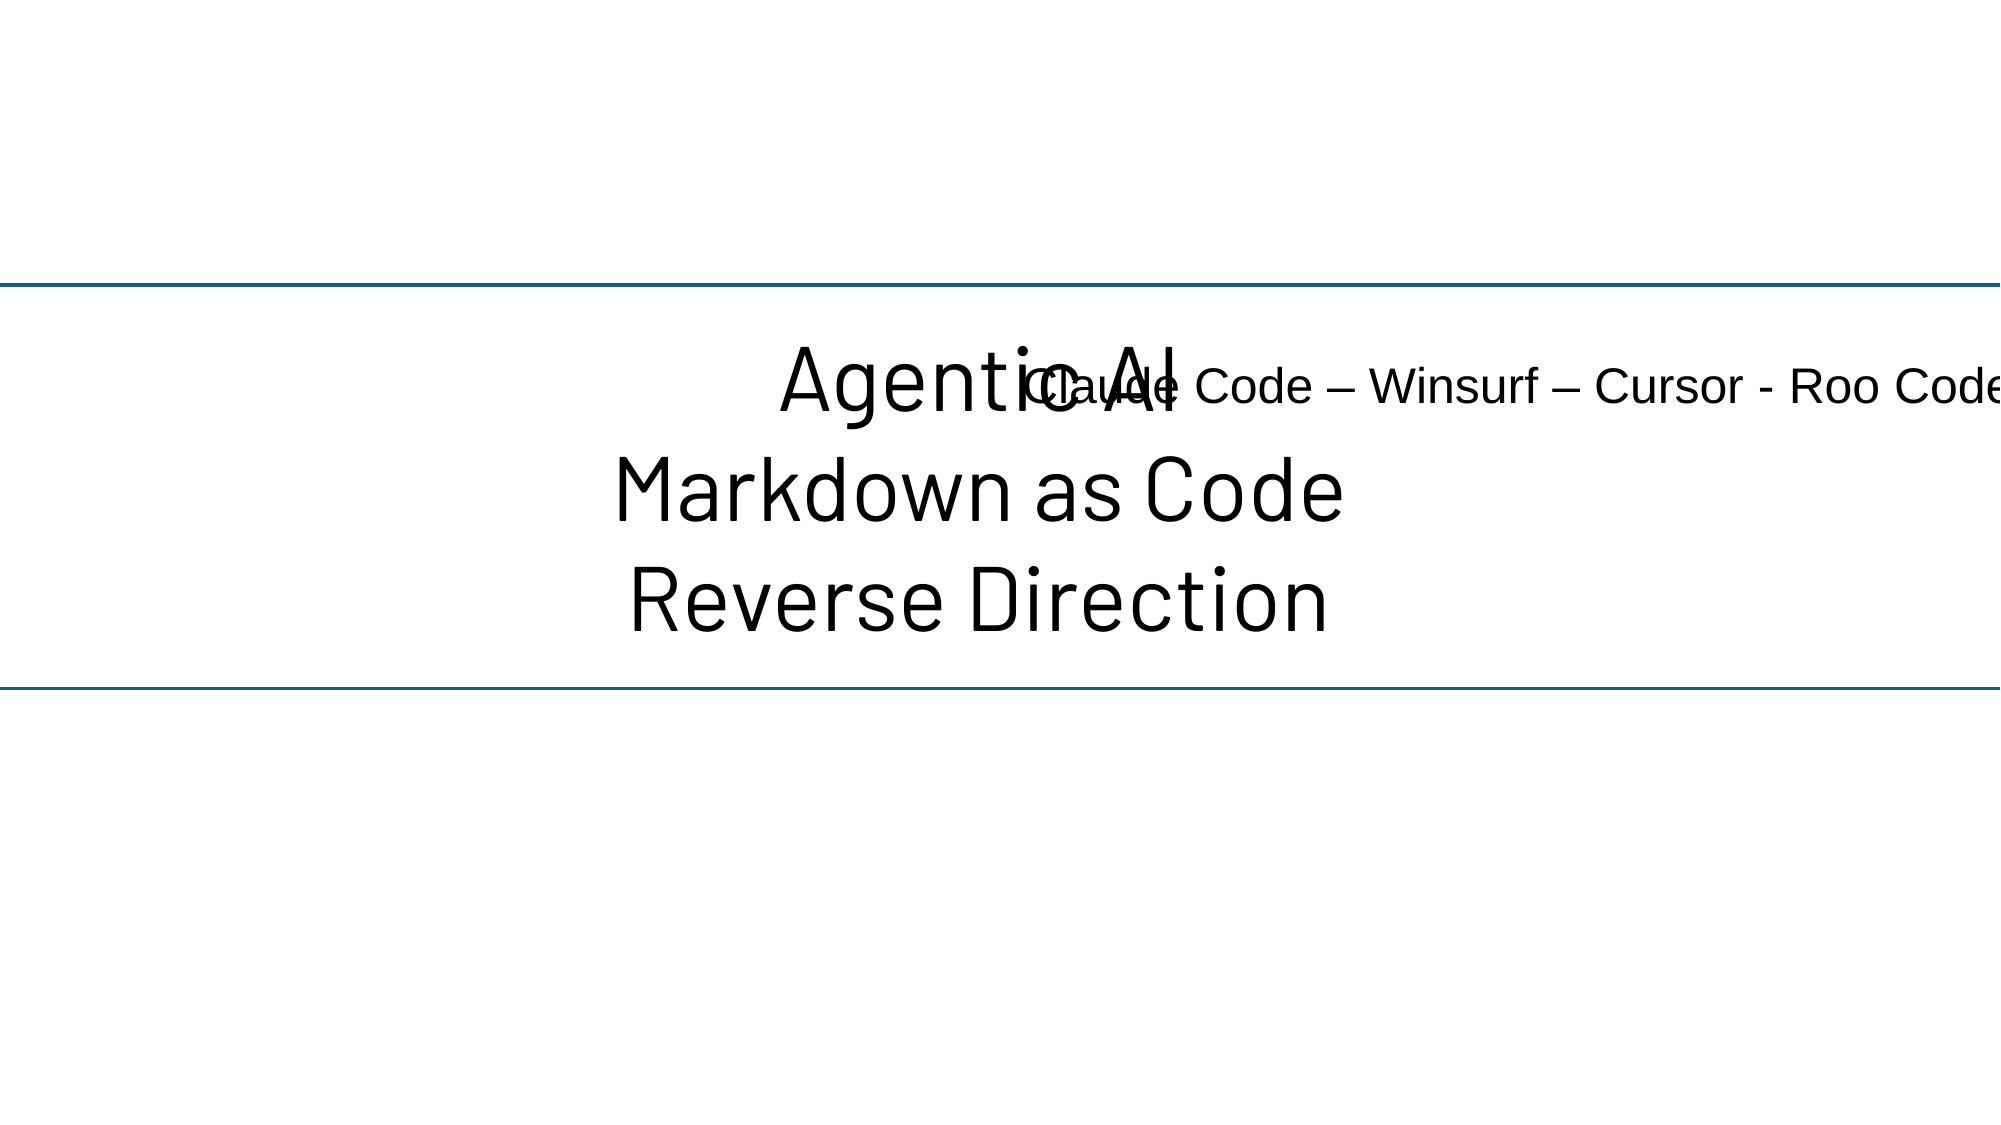

Agentic AI
Markdown as Code
Reverse Direction
Claude Code – Winsurf – Cursor - Roo Code